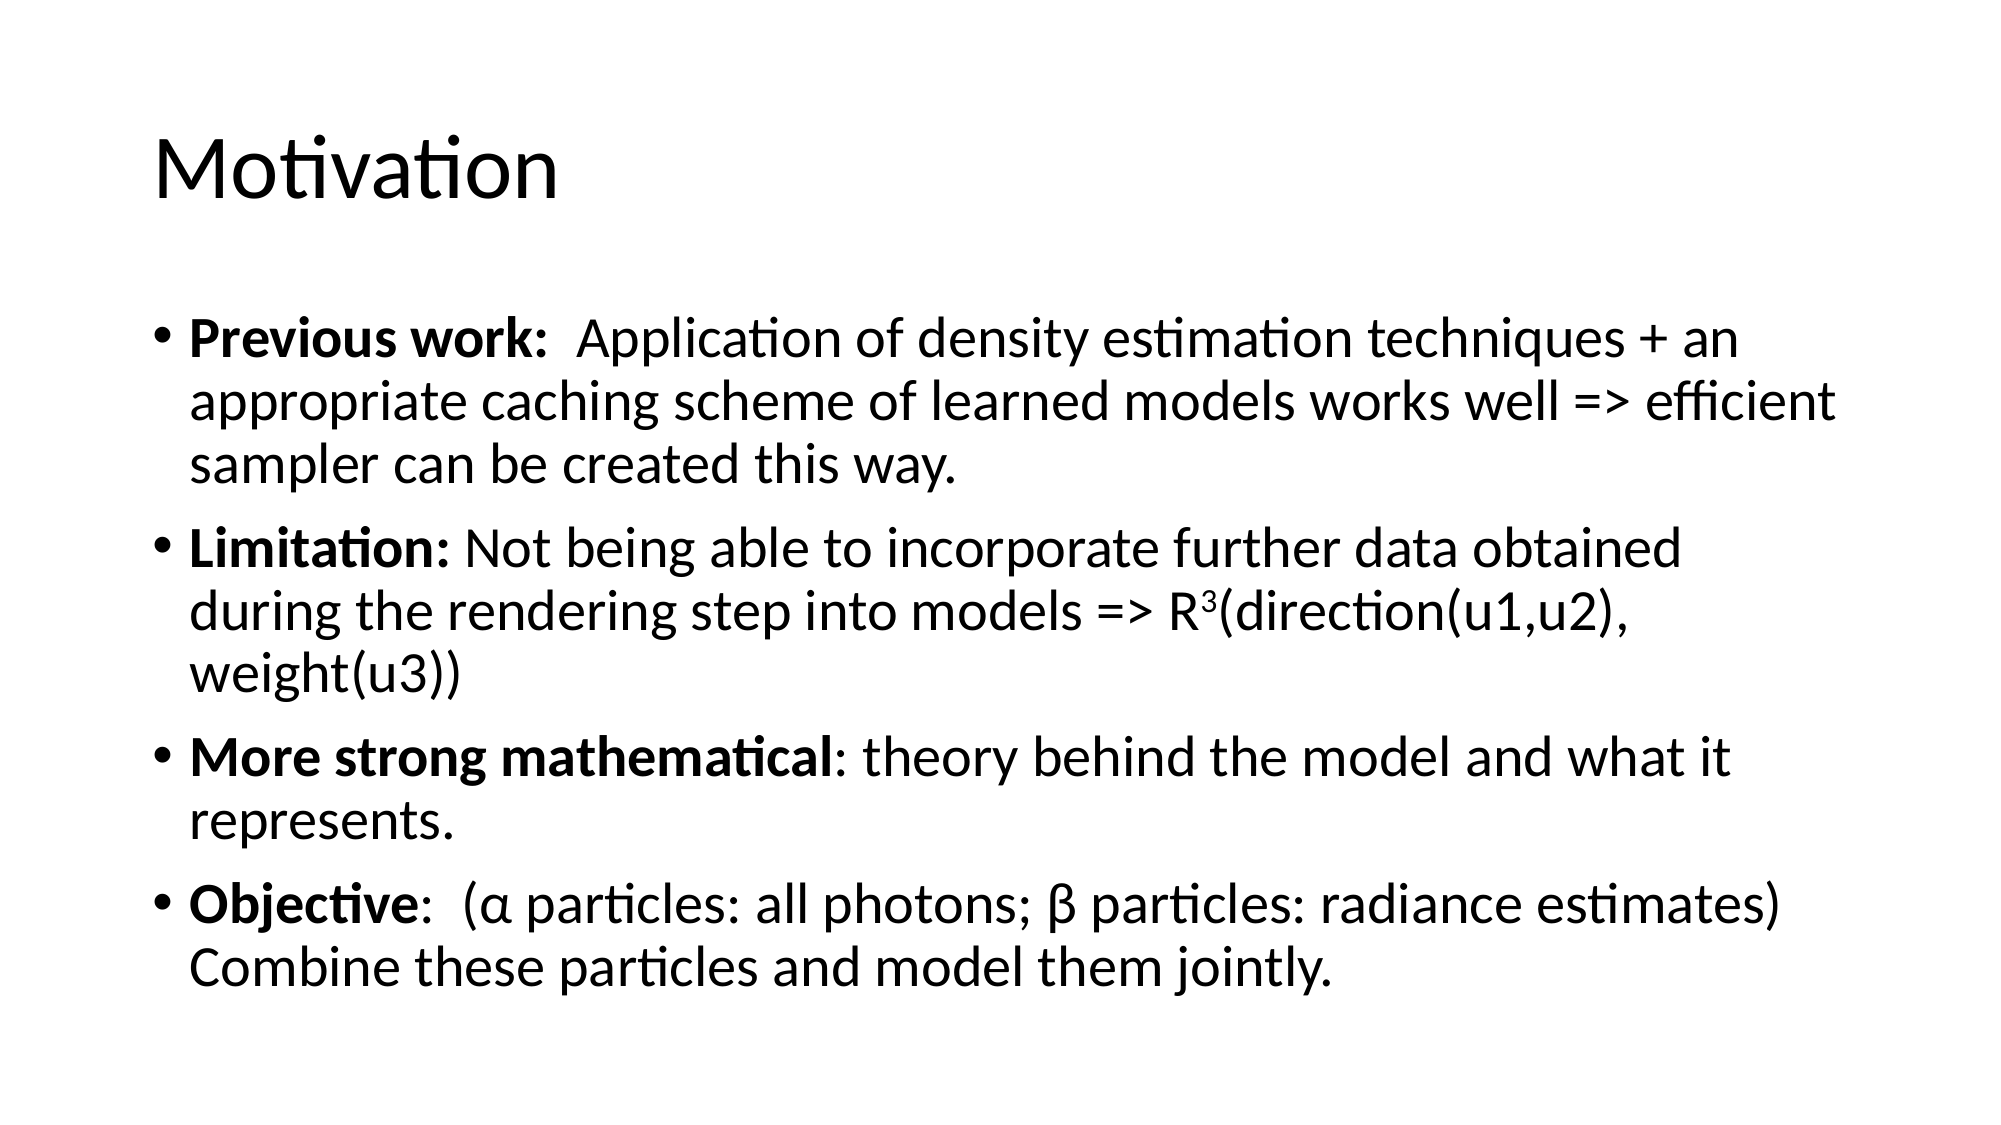

# Motivation
Previous work:  Application of density estimation techniques + an appropriate caching scheme of learned models works well => efficient sampler can be created this way.
Limitation: Not being able to incorporate further data obtained during the rendering step into models => R3(direction(u1,u2), weight(u3))
More strong mathematical: theory behind the model and what it represents.
Objective:  (α particles: all photons; β particles: radiance estimates) Combine these particles and model them jointly.